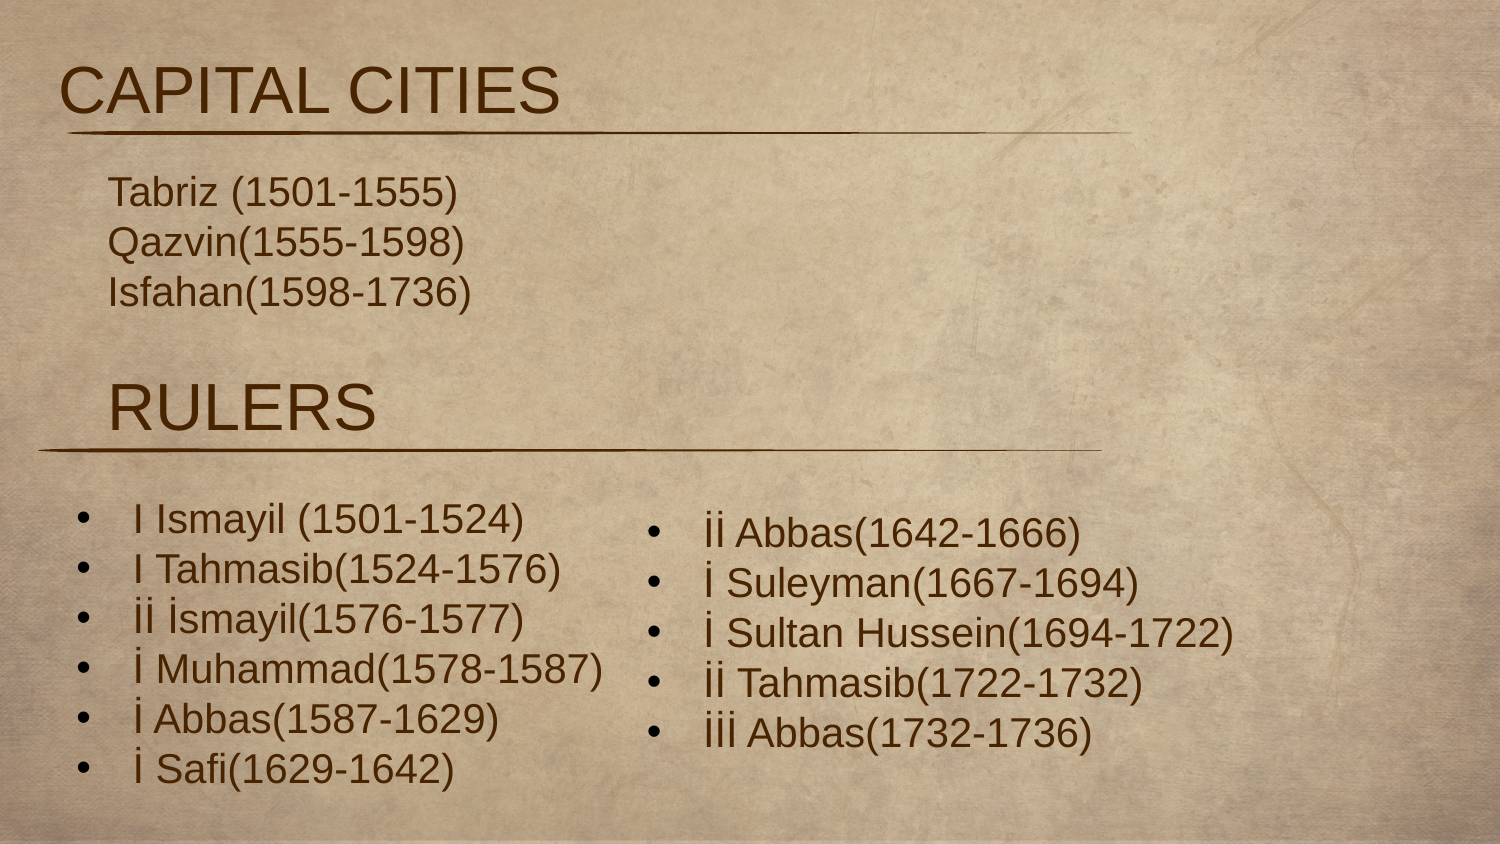

# CAPITAL CITIES

Tabriz (1501-1555)
Qazvin(1555-1598)
Isfahan(1598-1736)
RULERS

I Ismayil (1501-1524)
I Tahmasib(1524-1576)
İİ İsmayil(1576-1577)
İ Muhammad(1578-1587)
İ Abbas(1587-1629)
İ Safi(1629-1642)

İİ Abbas(1642-1666)
İ Suleyman(1667-1694)
İ Sultan Hussein(1694-1722)
İİ Tahmasib(1722-1732)
İİİ Abbas(1732-1736)